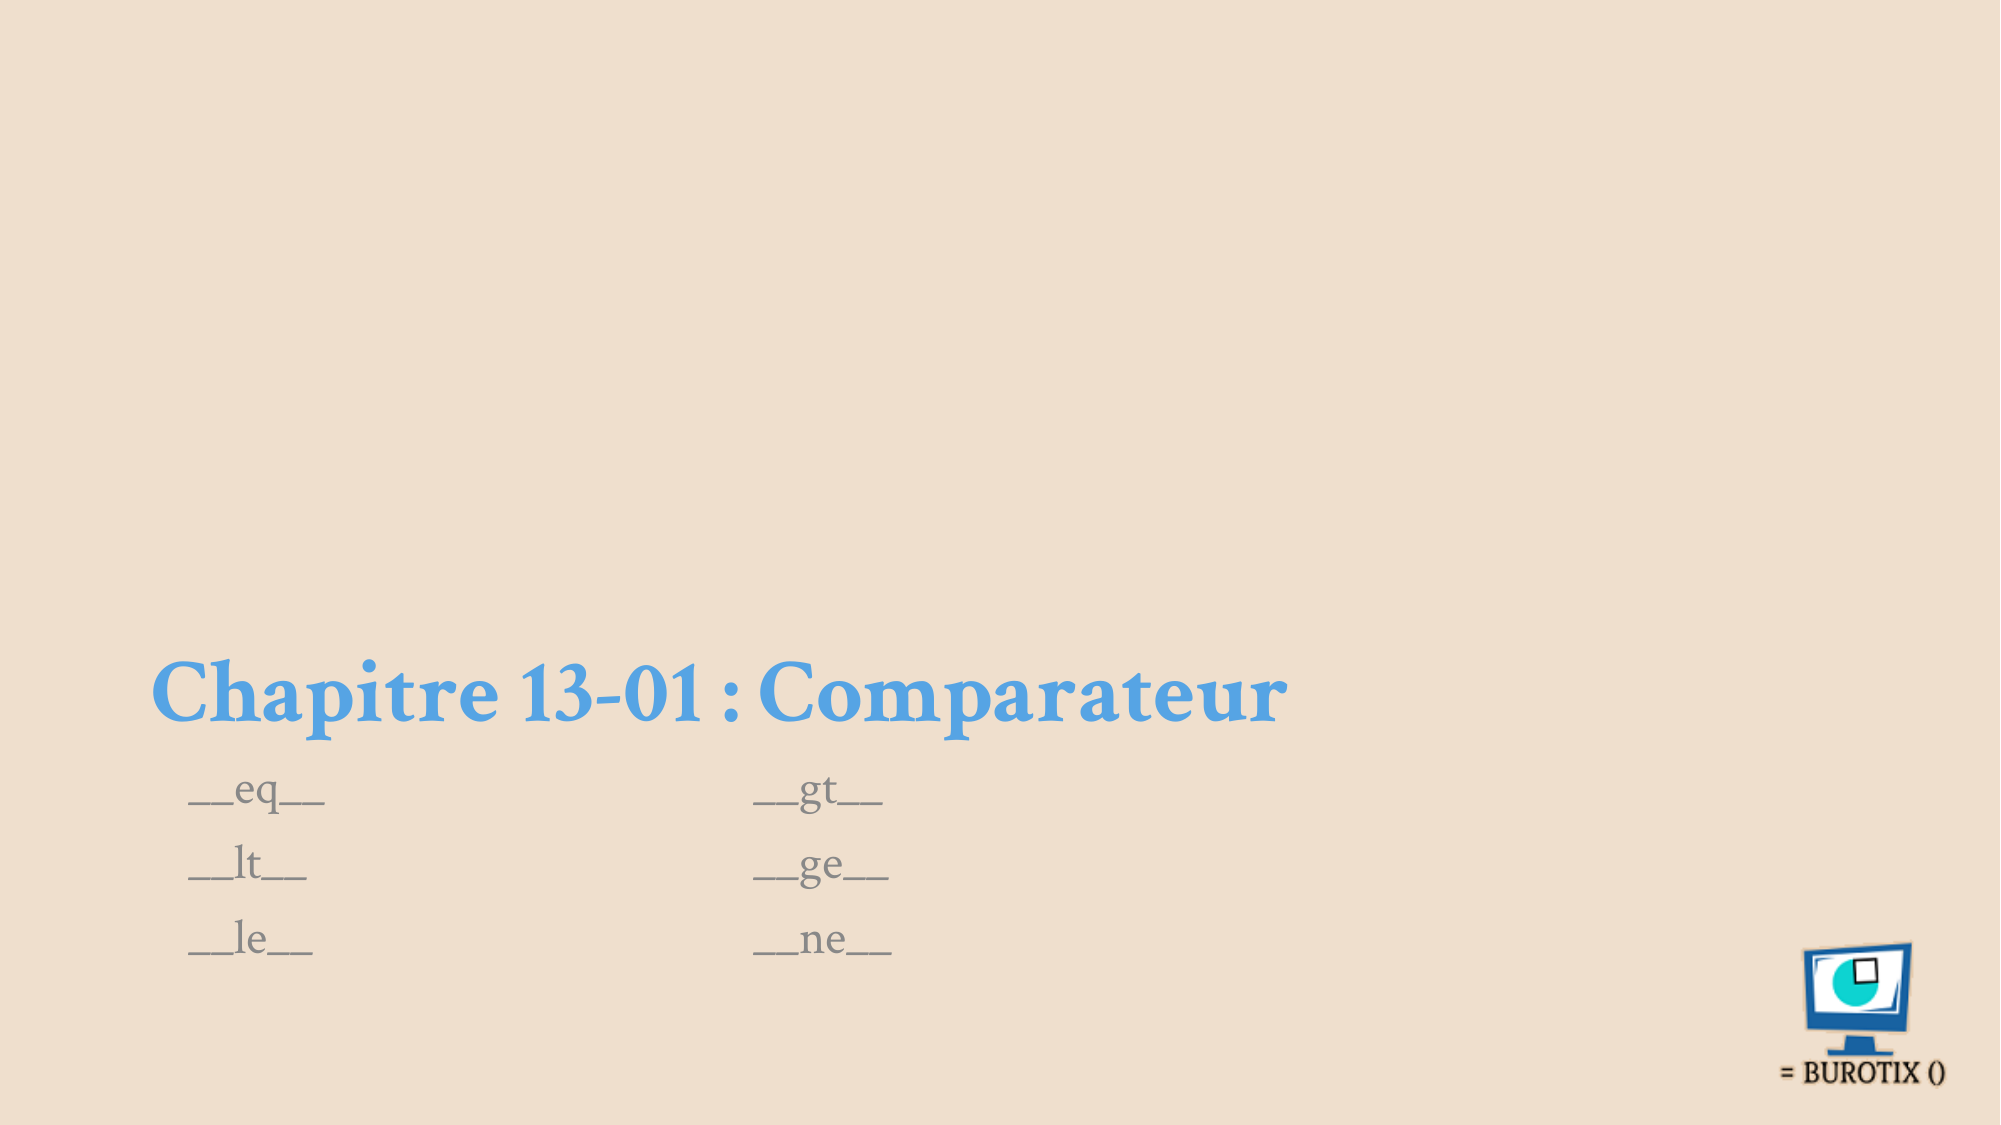

# Chapitre 13-01 : Comparateur
__eq__
__lt__
__le__
__gt__
__ge__
__ne__